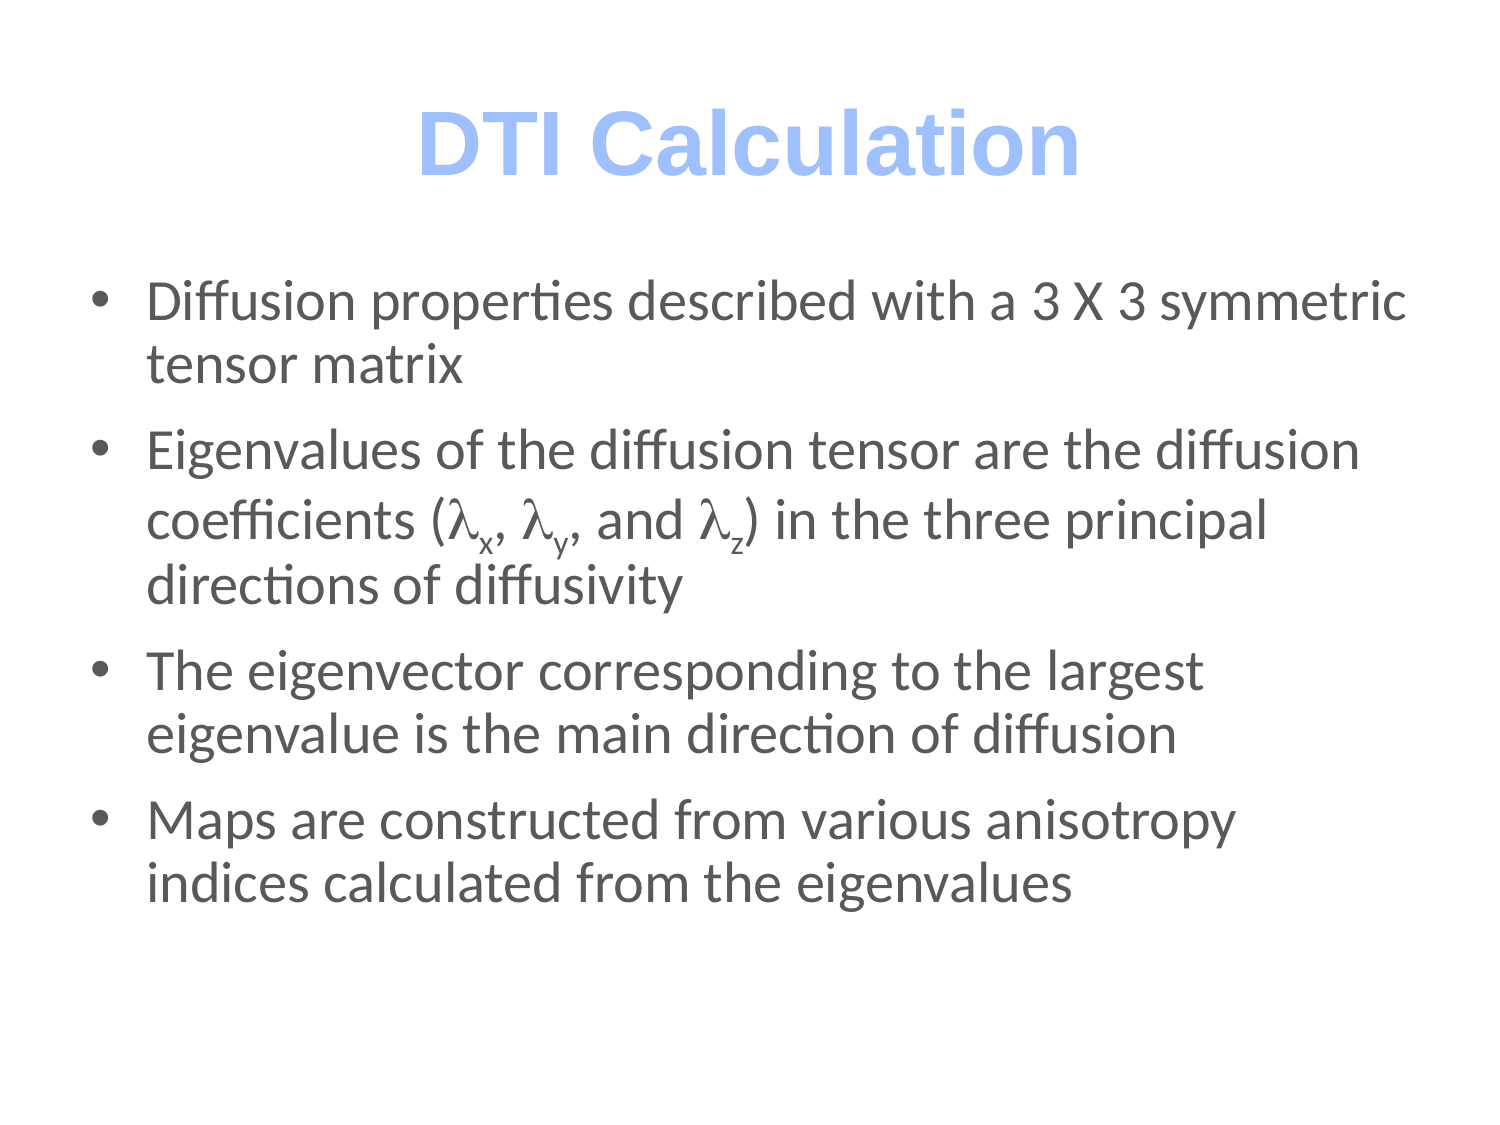

# DTI Calculation
Diffusion properties described with a 3 X 3 symmetric tensor matrix
Eigenvalues of the diffusion tensor are the diffusion coefficients (λx, λy, and λz) in the three principal directions of diffusivity
The eigenvector corresponding to the largest eigenvalue is the main direction of diffusion
Maps are constructed from various anisotropy indices calculated from the eigenvalues